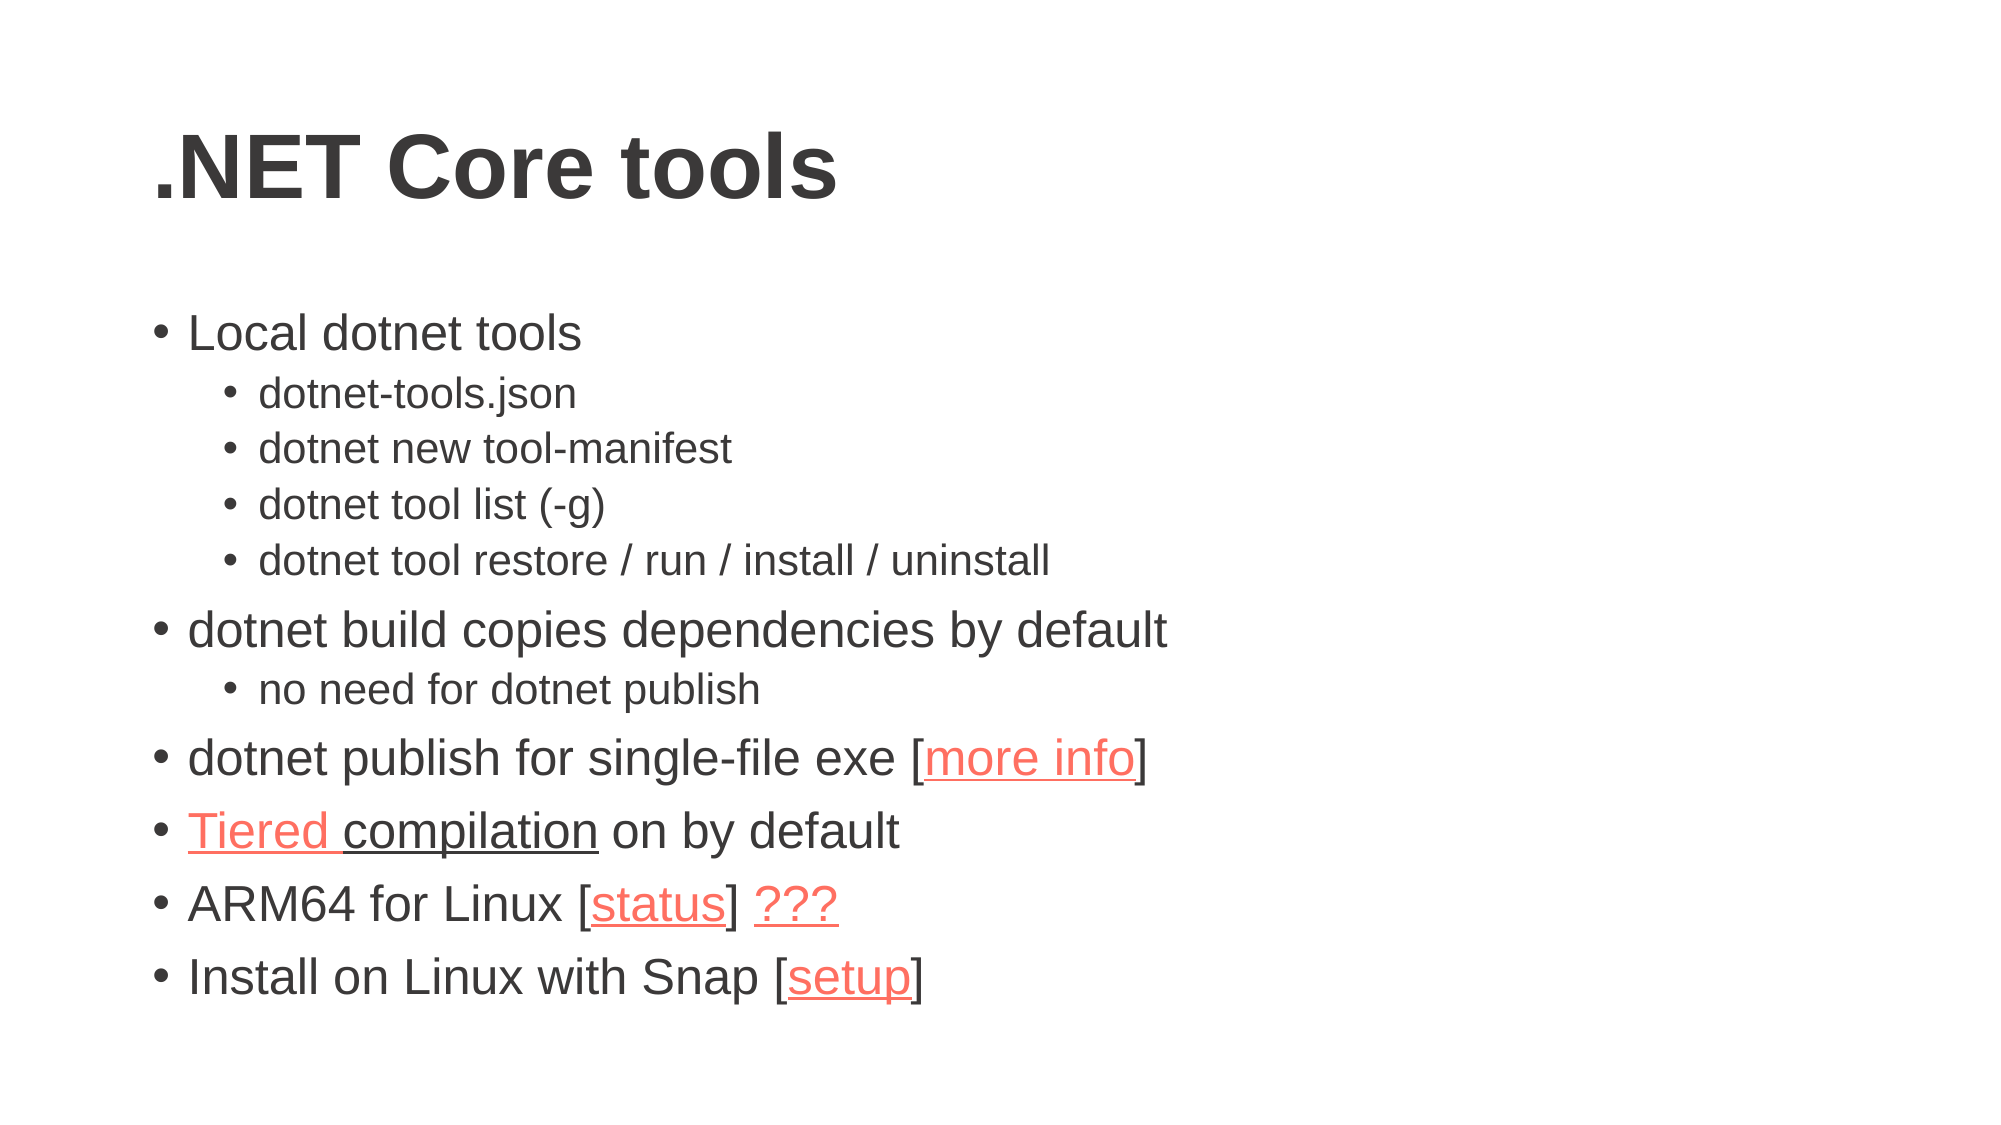

# .NET Core tools
Local dotnet tools
dotnet-tools.json
dotnet new tool-manifest
dotnet tool list (-g)
dotnet tool restore / run / install / uninstall
dotnet build copies dependencies by default
no need for dotnet publish
dotnet publish for single-file exe [more info]
Tiered compilation on by default
ARM64 for Linux [status] ???
Install on Linux with Snap [setup]